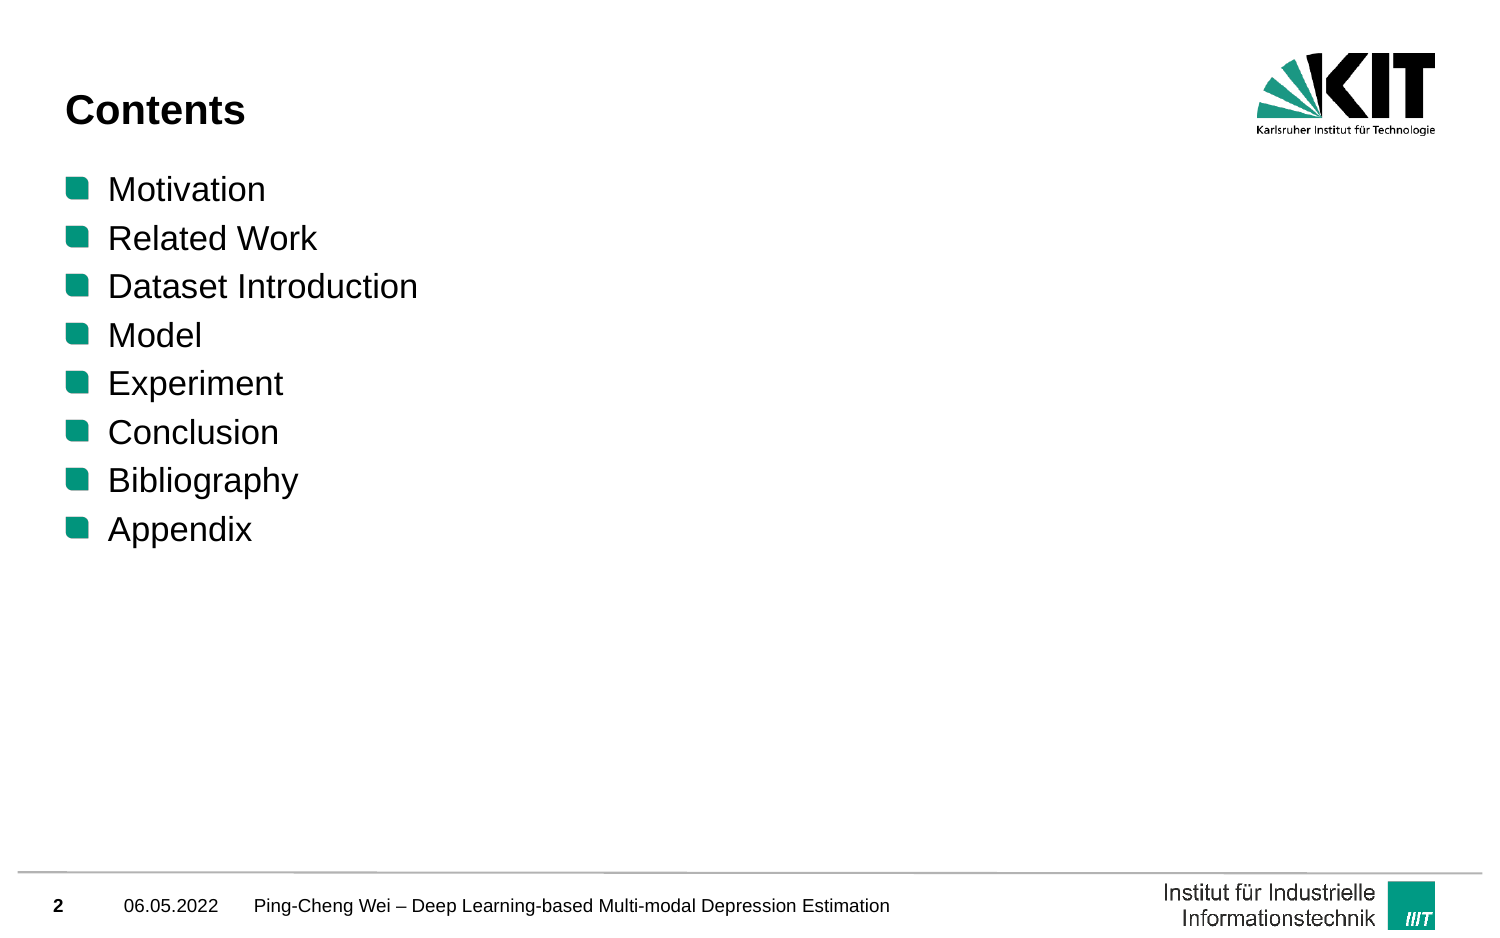

# Contents
Motivation
Related Work
Dataset Introduction
Model
Experiment
Conclusion
Bibliography
Appendix